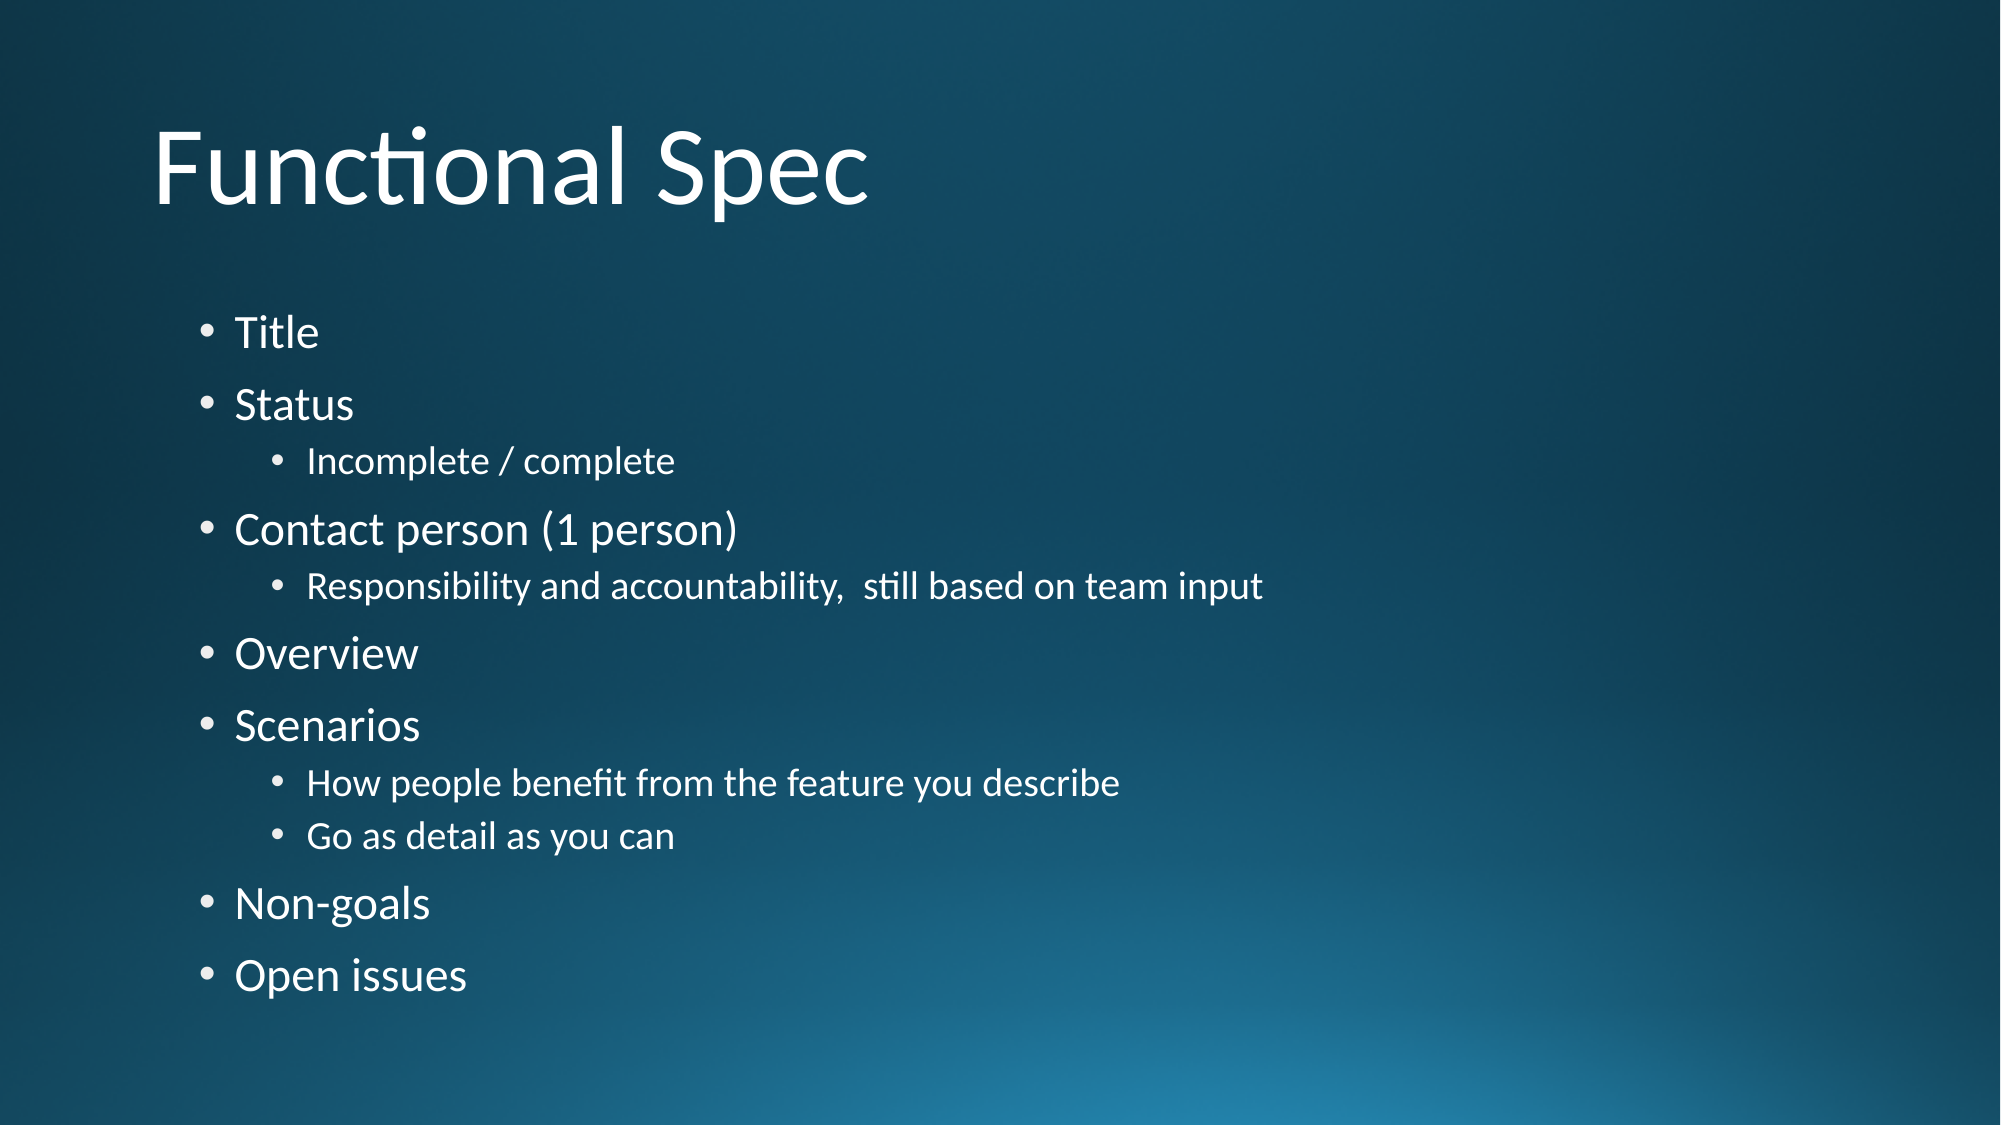

# Functional Spec
Title
Status
Incomplete / complete
Contact person (1 person)
Responsibility and accountability,  still based on team input
Overview
Scenarios
How people benefit from the feature you describe
Go as detail as you can
Non-goals
Open issues